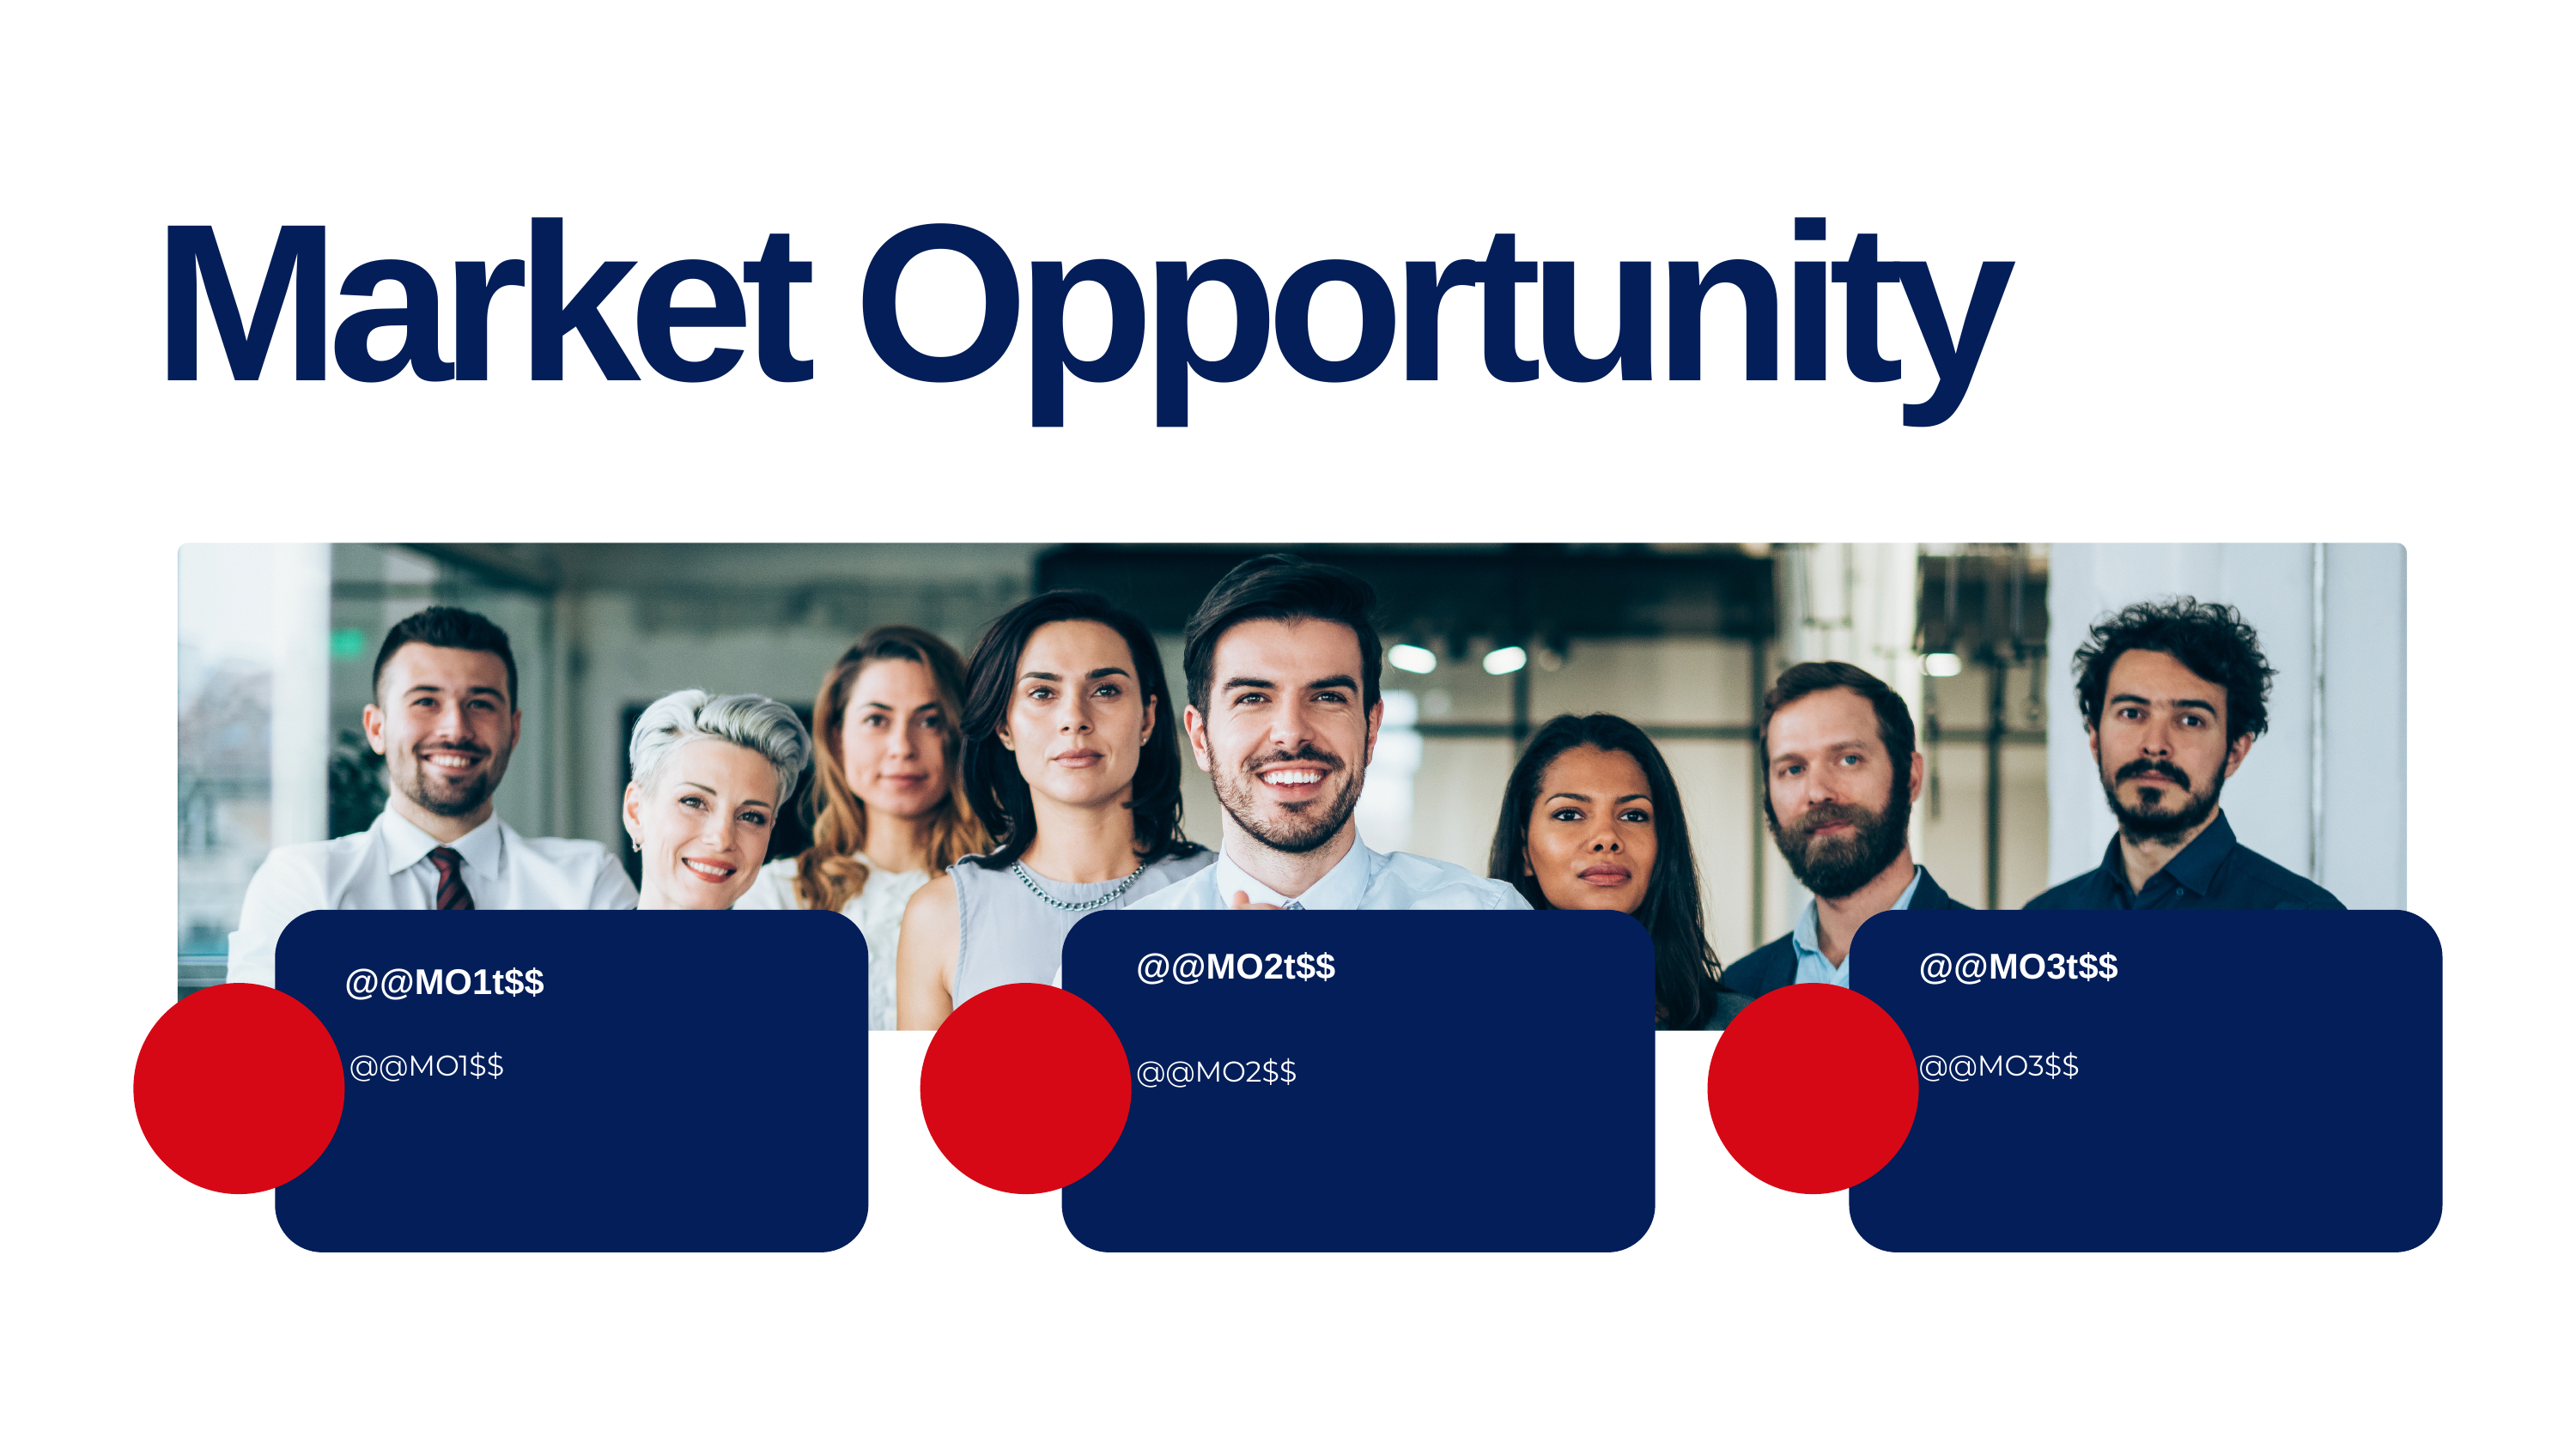

Market Opportunity

@@MO2t$$
@@MO3t$$
@@MO1t$$

@@MO1$$

@@MO3$$

@@MO2$$